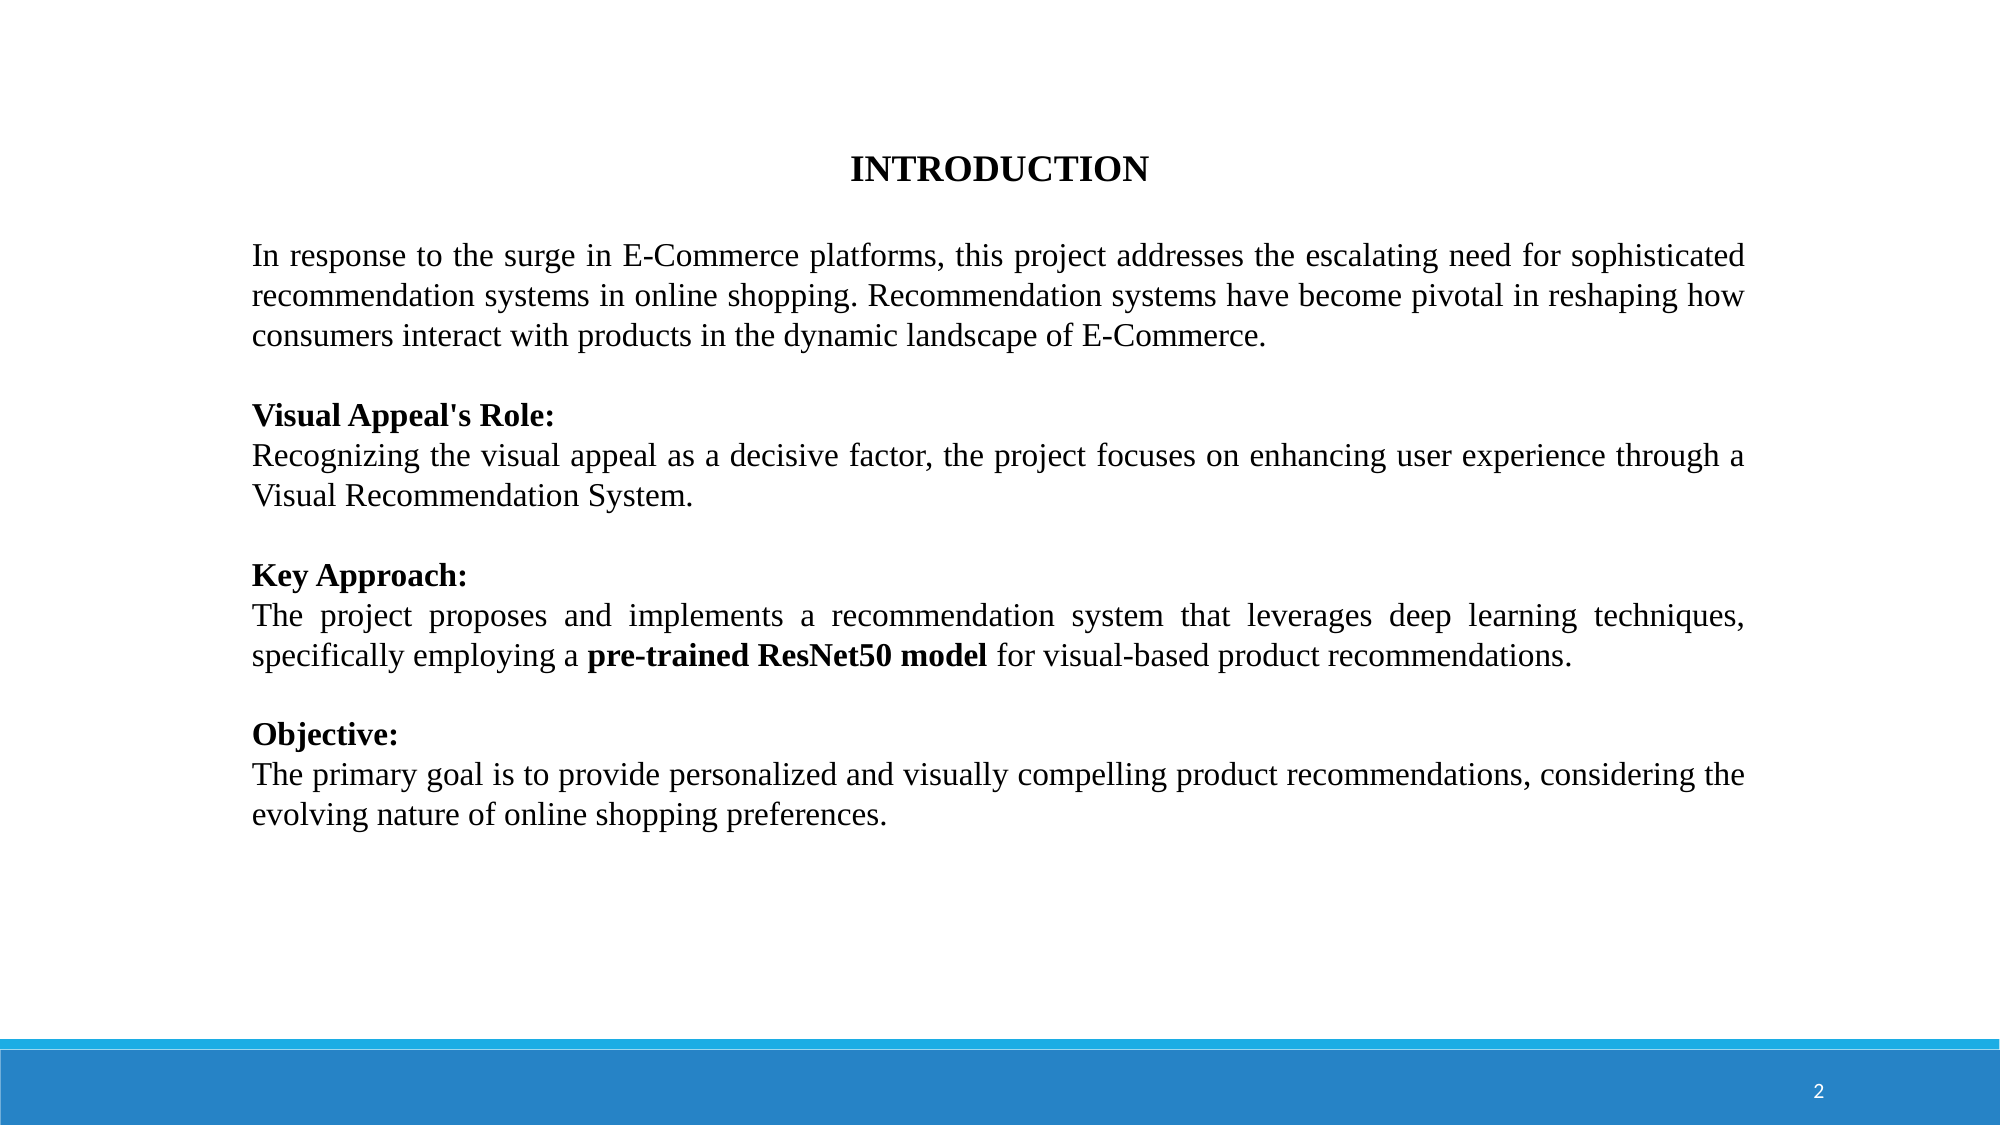

INTRODUCTION

In response to the surge in E-Commerce platforms, this project addresses the escalating need for sophisticated recommendation systems in online shopping. Recommendation systems have become pivotal in reshaping how consumers interact with products in the dynamic landscape of E-Commerce.

Visual Appeal's Role:
Recognizing the visual appeal as a decisive factor, the project focuses on enhancing user experience through a Visual Recommendation System.

Key Approach:
The project proposes and implements a recommendation system that leverages deep learning techniques, specifically employing a pre-trained ResNet50 model for visual-based product recommendations.

Objective:
The primary goal is to provide personalized and visually compelling product recommendations, considering the evolving nature of online shopping preferences.
2